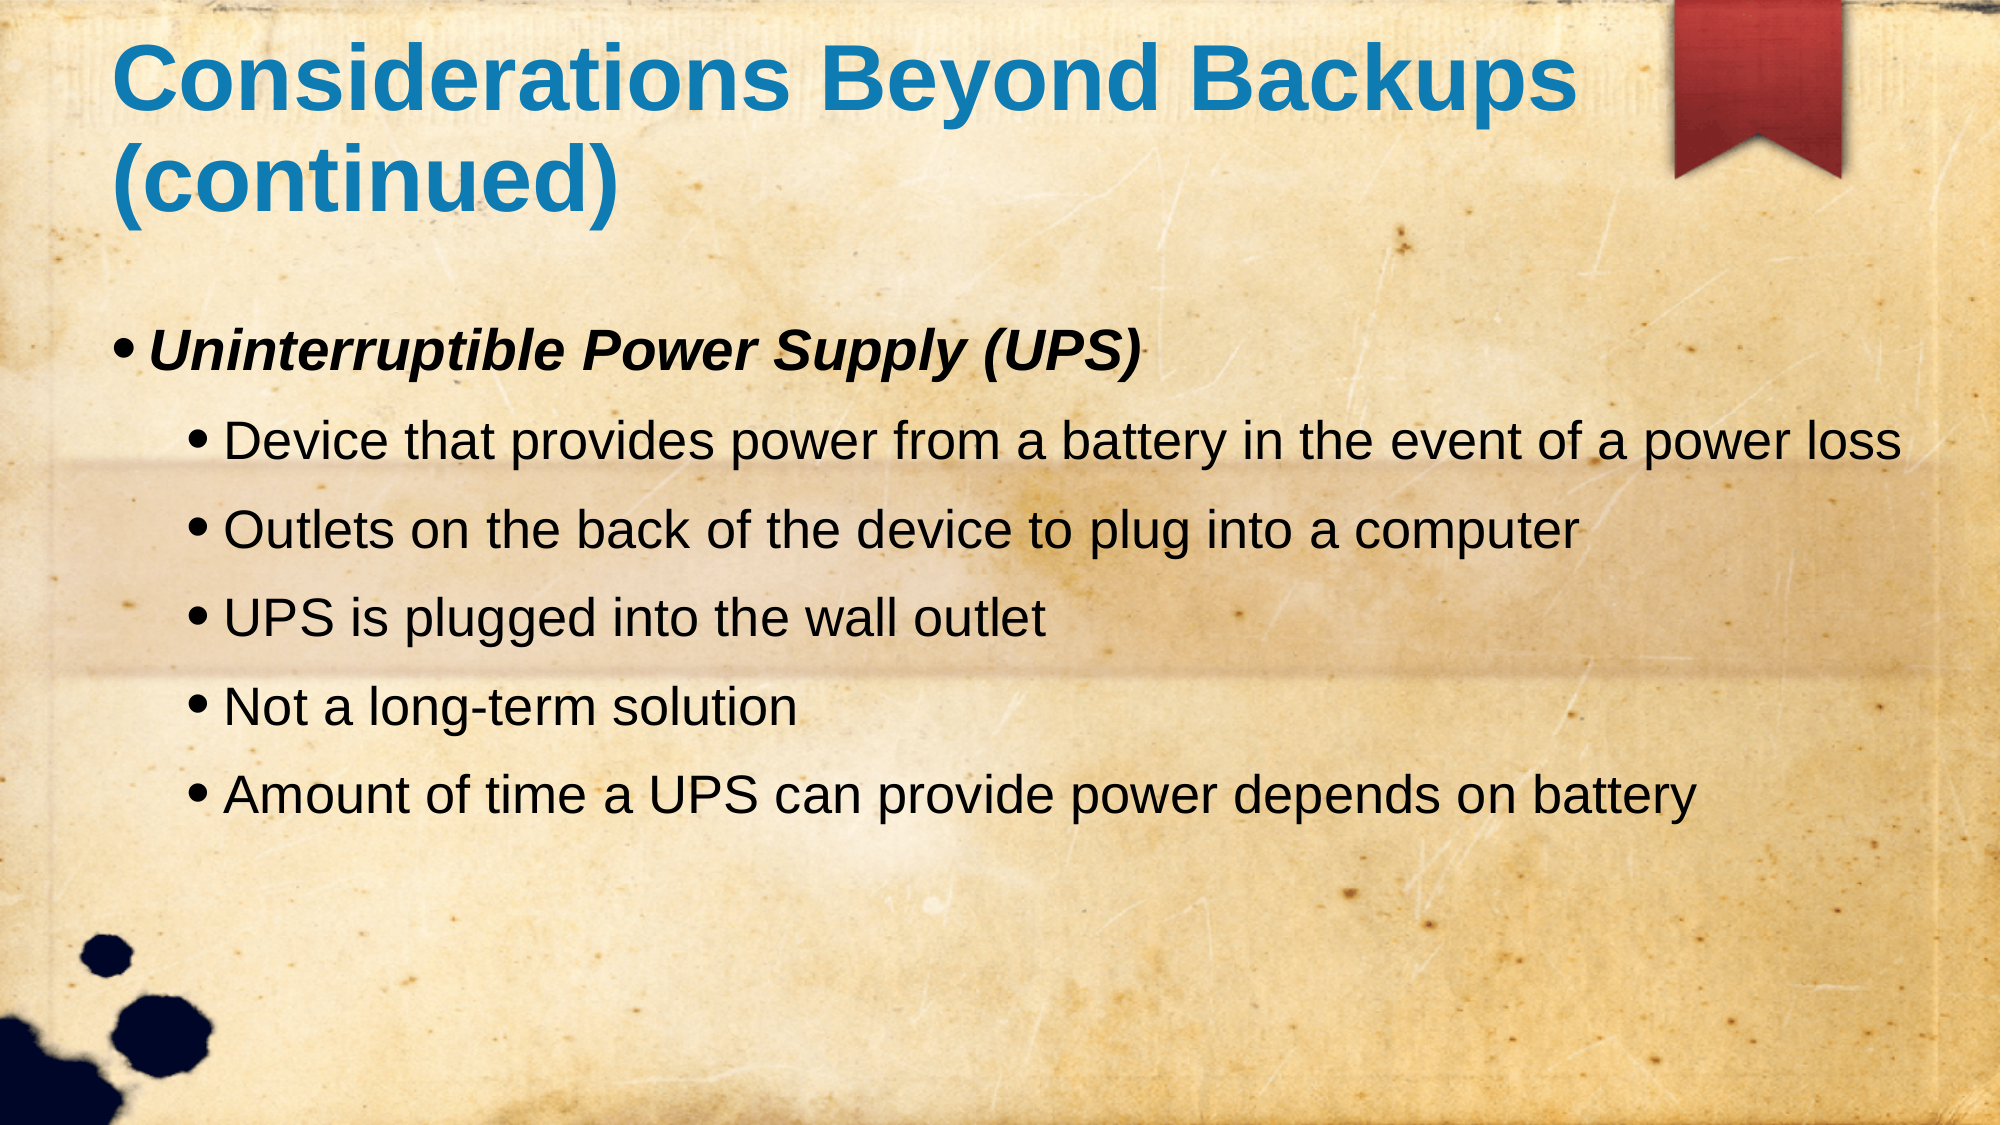

Considerations Beyond Backups (continued)
Uninterruptible Power Supply (UPS)
Device that provides power from a battery in the event of a power loss
Outlets on the back of the device to plug into a computer
UPS is plugged into the wall outlet
Not a long-term solution
Amount of time a UPS can provide power depends on battery